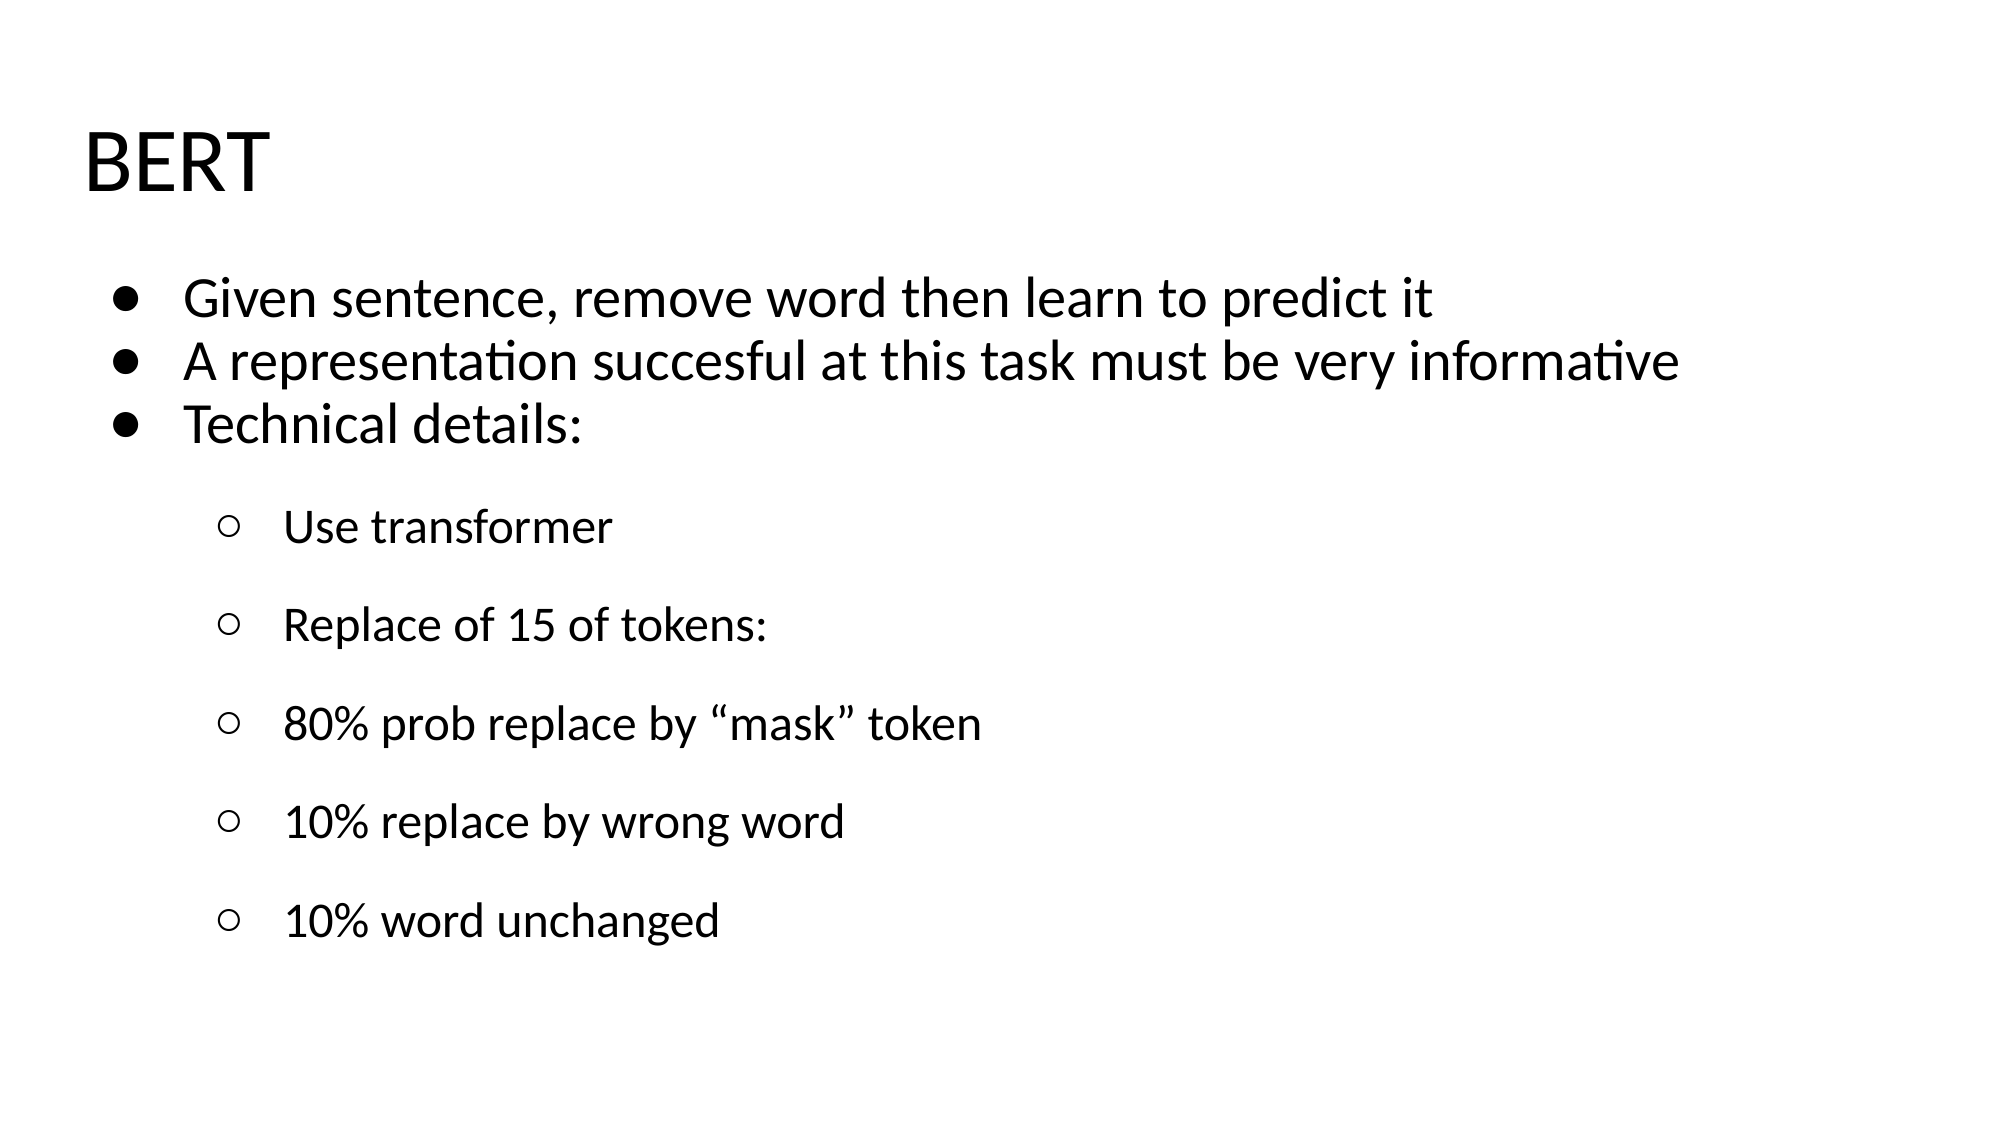

# BERT
Given sentence, remove word then learn to predict it
A representation succesful at this task must be very informative
Technical details:
Use transformer
Replace of 15 of tokens:
80% prob replace by “mask” token
10% replace by wrong word
10% word unchanged